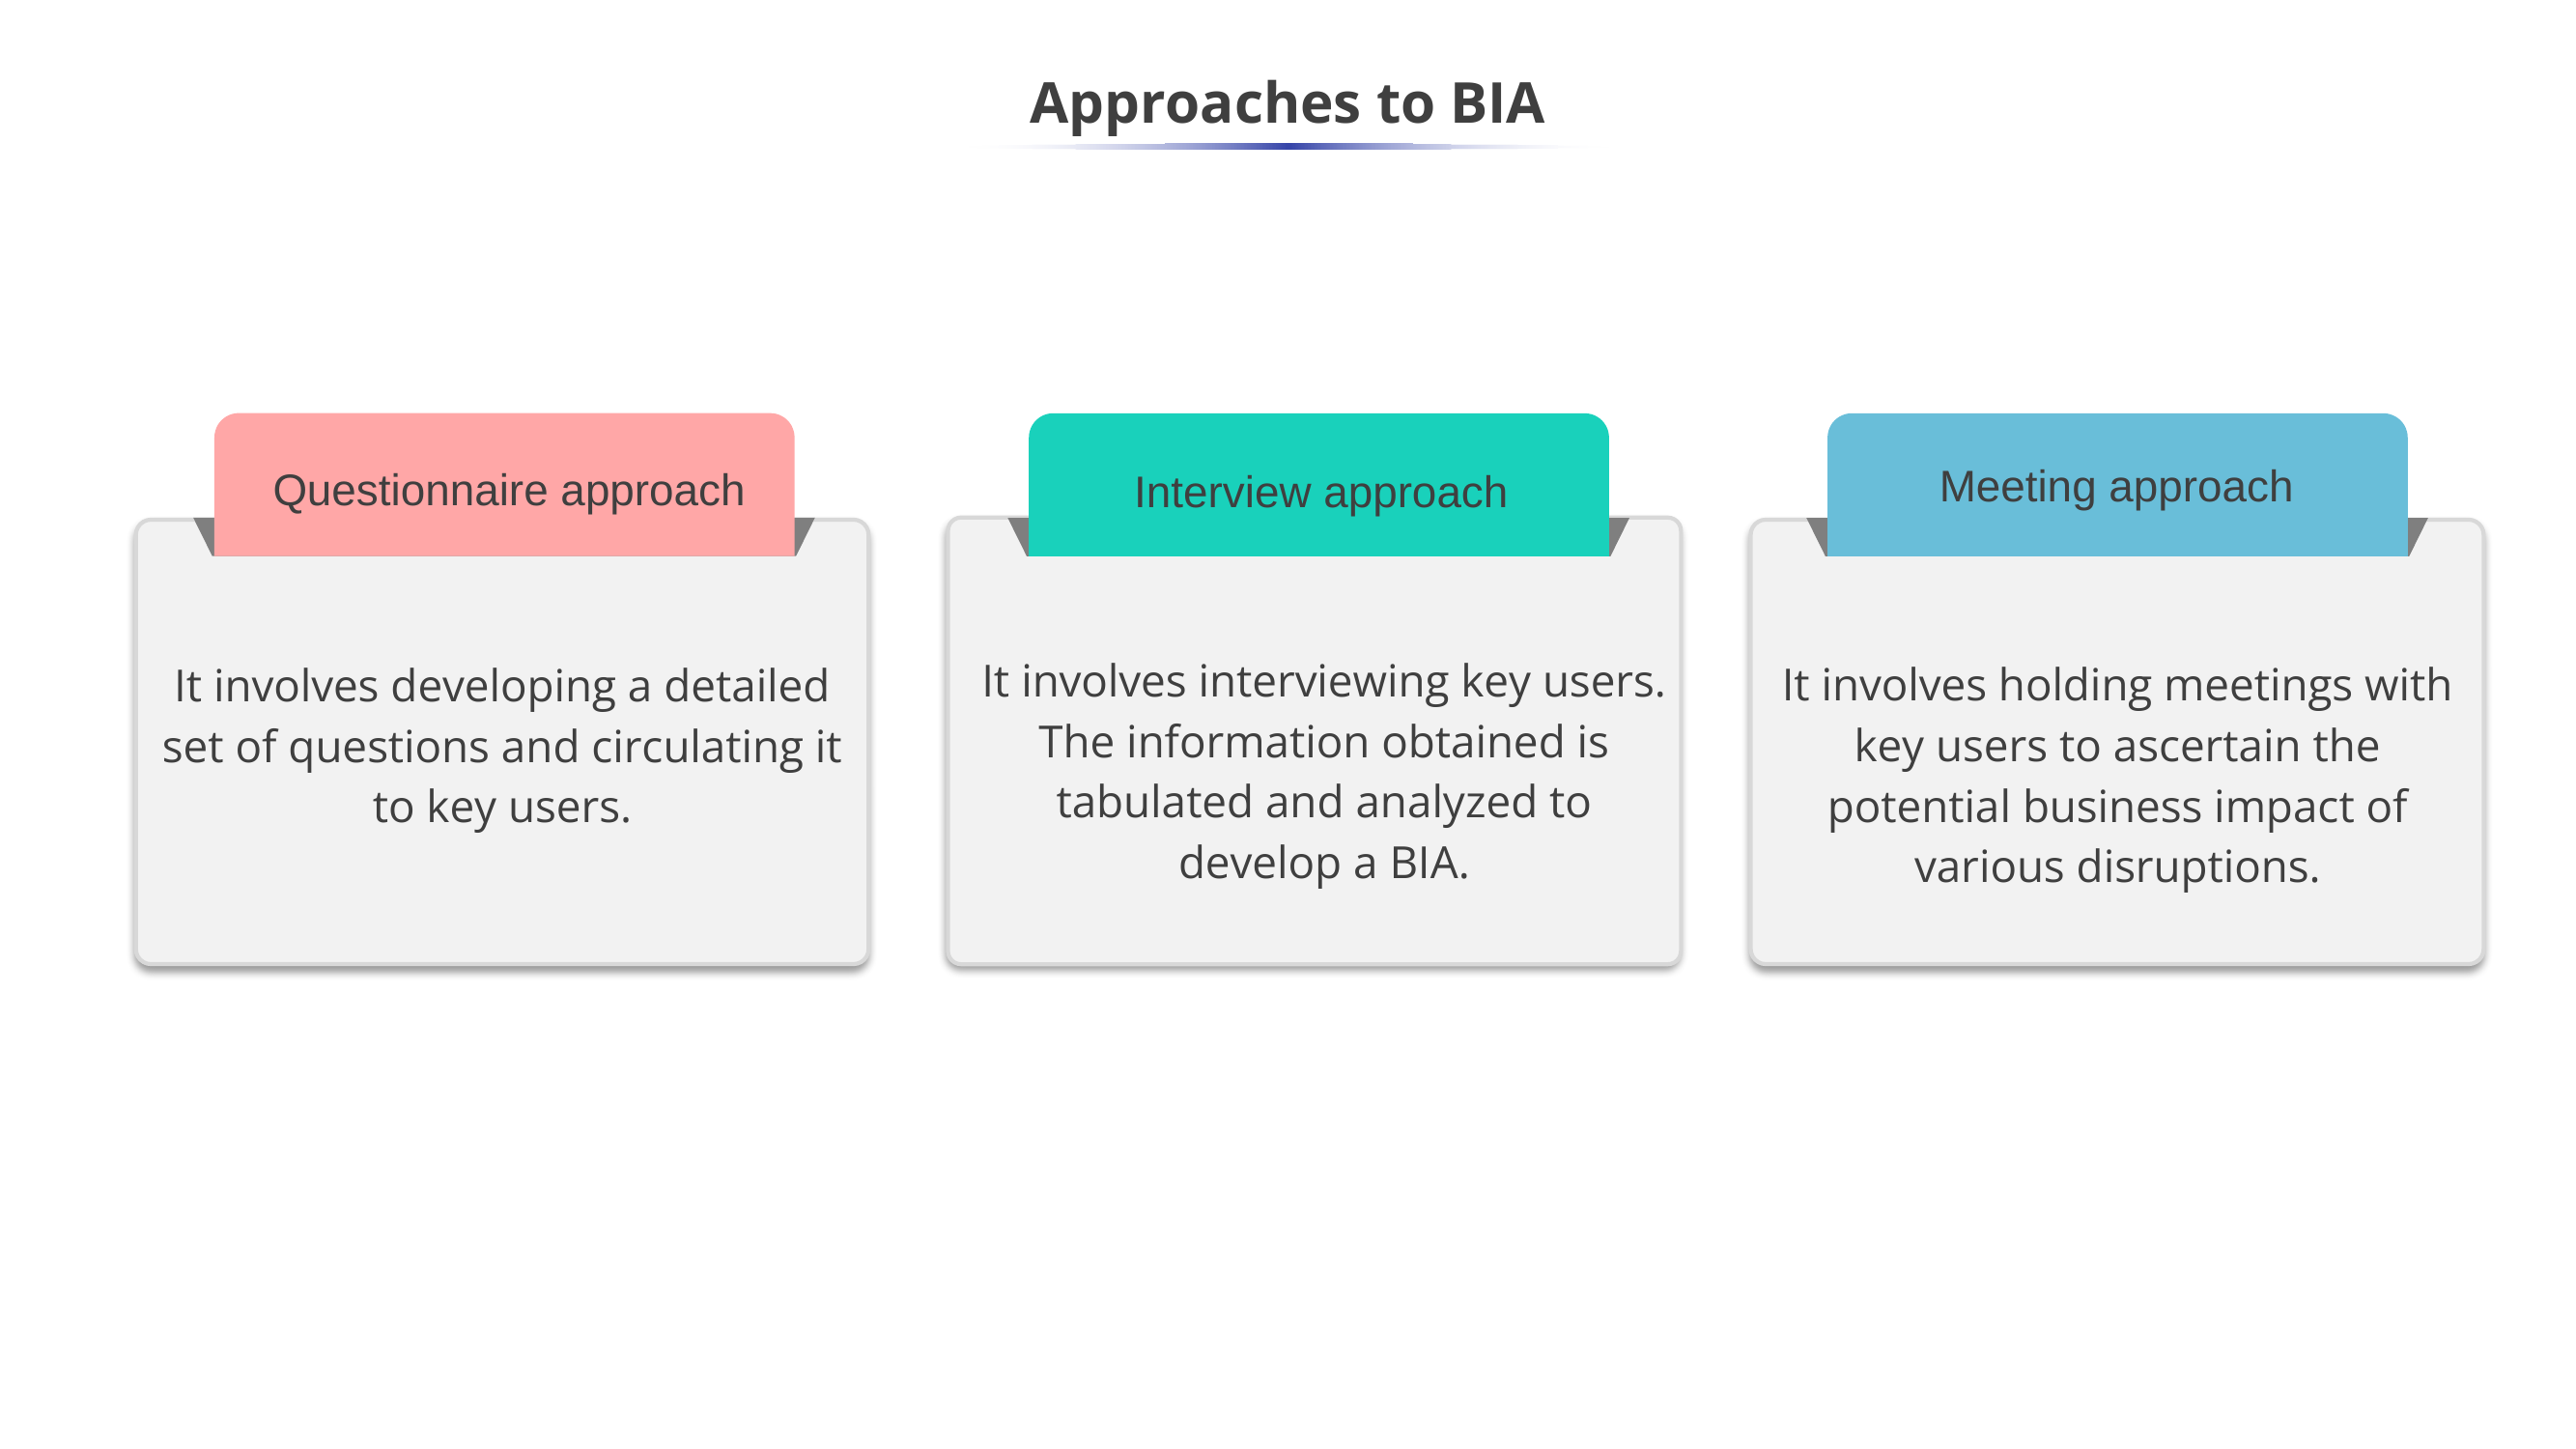

# Approaches to BIA

Questionnaire approach

Meeting approach

Interview approach

It involves interviewing key users. The information obtained is tabulated and analyzed to develop a BIA.
It involves holding meetings with key users to ascertain the potential business impact of various disruptions.
It involves developing a detailed set of questions and circulating it to key users.